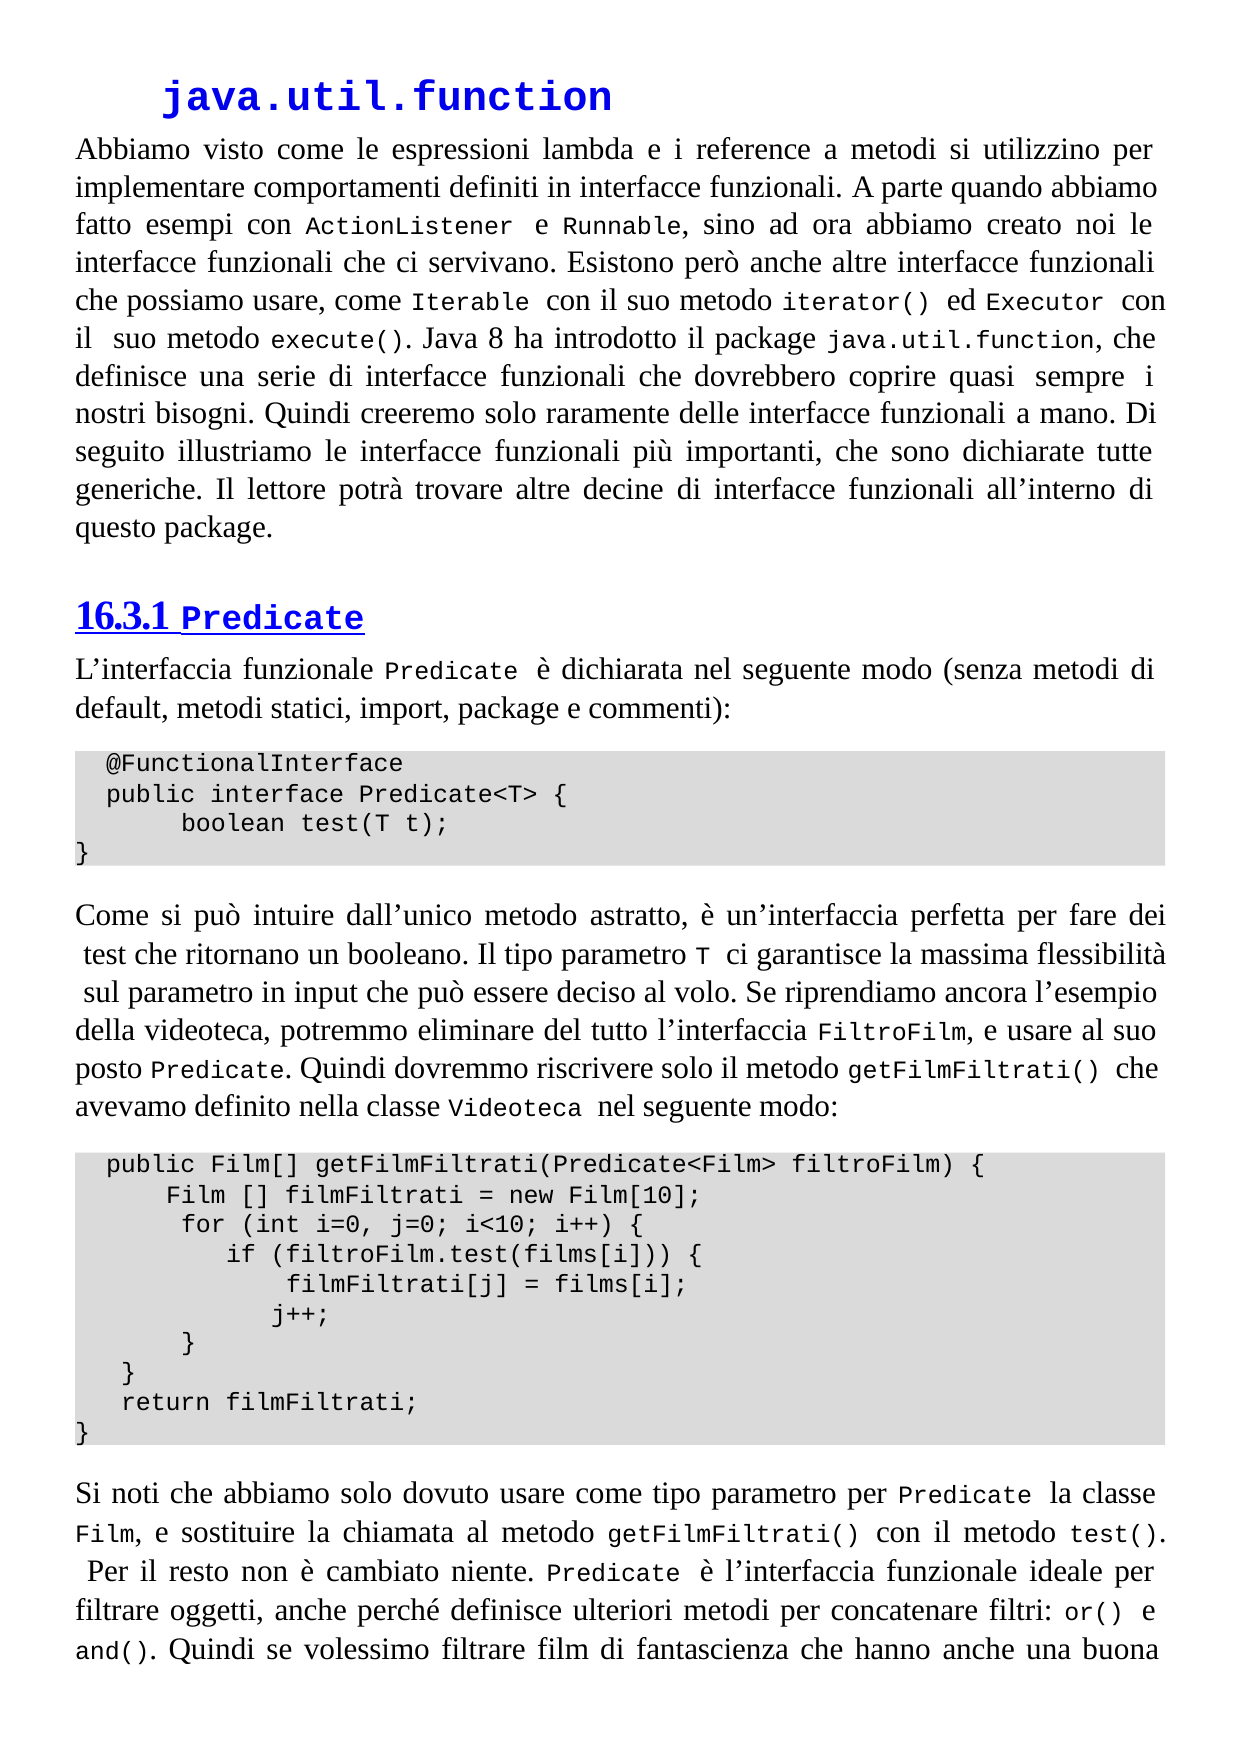

java.util.function
Abbiamo visto come le espressioni lambda e i reference a metodi si utilizzino per  implementare comportamenti definiti in interfacce funzionali. A parte quando abbiamo  fatto esempi con ActionListener e Runnable, sino ad ora abbiamo creato noi le  interfacce funzionali che ci servivano. Esistono però anche altre interfacce funzionali  che possiamo usare, come Iterable con il suo metodo iterator() ed Executor con il  suo metodo execute(). Java 8 ha introdotto il package java.util.function, che  definisce una serie di interfacce funzionali che dovrebbero coprire quasi sempre i  nostri bisogni. Quindi creeremo solo raramente delle interfacce funzionali a mano. Di  seguito illustriamo le interfacce funzionali più importanti, che sono dichiarate tutte  generiche. Il lettore potrà trovare altre decine di interfacce funzionali all’interno di  questo package.

16.3.1 Predicate
L’interfaccia funzionale Predicate è dichiarata nel seguente modo (senza metodi di  default, metodi statici, import, package e commenti):
@FunctionalInterface
public interface Predicate<T> {  boolean test(T t);
}
Come si può intuire dall’unico metodo astratto, è un’interfaccia perfetta per fare dei  test che ritornano un booleano. Il tipo parametro T ci garantisce la massima flessibilità  sul parametro in input che può essere deciso al volo. Se riprendiamo ancora l’esempio  della videoteca, potremmo eliminare del tutto l’interfaccia FiltroFilm, e usare al suo  posto Predicate. Quindi dovremmo riscrivere solo il metodo getFilmFiltrati() che  avevamo definito nella classe Videoteca nel seguente modo:
public Film[] getFilmFiltrati(Predicate<Film> filtroFilm) {
Film [] filmFiltrati = new Film[10];  for (int i=0, j=0; i<10; i++) {
if (filtroFilm.test(films[i])) {  filmFiltrati[j] = films[i];  j++;
}
}
return filmFiltrati;
}
Si noti che abbiamo solo dovuto usare come tipo parametro per Predicate la classe  Film, e sostituire la chiamata al metodo getFilmFiltrati() con il metodo test().  Per il resto non è cambiato niente. Predicate è l’interfaccia funzionale ideale per  filtrare oggetti, anche perché definisce ulteriori metodi per concatenare filtri: or() e  and(). Quindi se volessimo filtrare film di fantascienza che hanno anche una buona